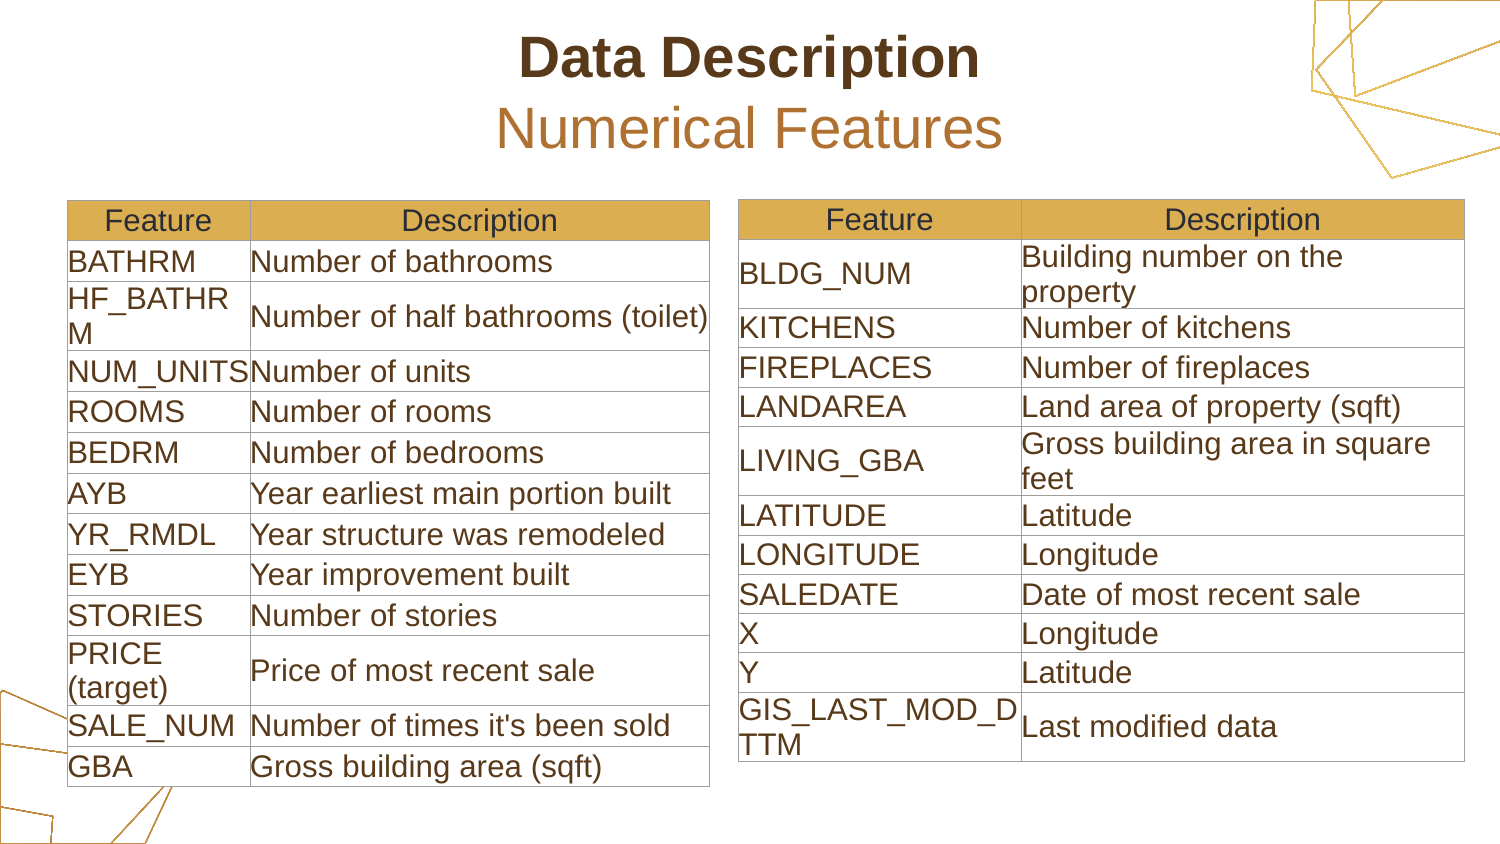

# Data Description
Numerical Features
| Feature | Description |
| --- | --- |
| BLDG\_NUM | Building number on the property |
| KITCHENS | Number of kitchens |
| FIREPLACES | Number of fireplaces |
| LANDAREA | Land area of property (sqft) |
| LIVING\_GBA | Gross building area in square feet |
| LATITUDE | Latitude |
| LONGITUDE | Longitude |
| SALEDATE | Date of most recent sale |
| X | Longitude |
| Y | Latitude |
| GIS\_LAST\_MOD\_DTTM | Last modified data |
| Feature | Description |
| --- | --- |
| BATHRM | Number of bathrooms |
| HF\_BATHRM | Number of half bathrooms (toilet) |
| NUM\_UNITS | Number of units |
| ROOMS | Number of rooms |
| BEDRM | Number of bedrooms |
| AYB | Year earliest main portion built |
| YR\_RMDL | Year structure was remodeled |
| EYB | Year improvement built |
| STORIES | Number of stories |
| PRICE (target) | Price of most recent sale |
| SALE\_NUM | Number of times it's been sold |
| GBA | Gross building area (sqft) |